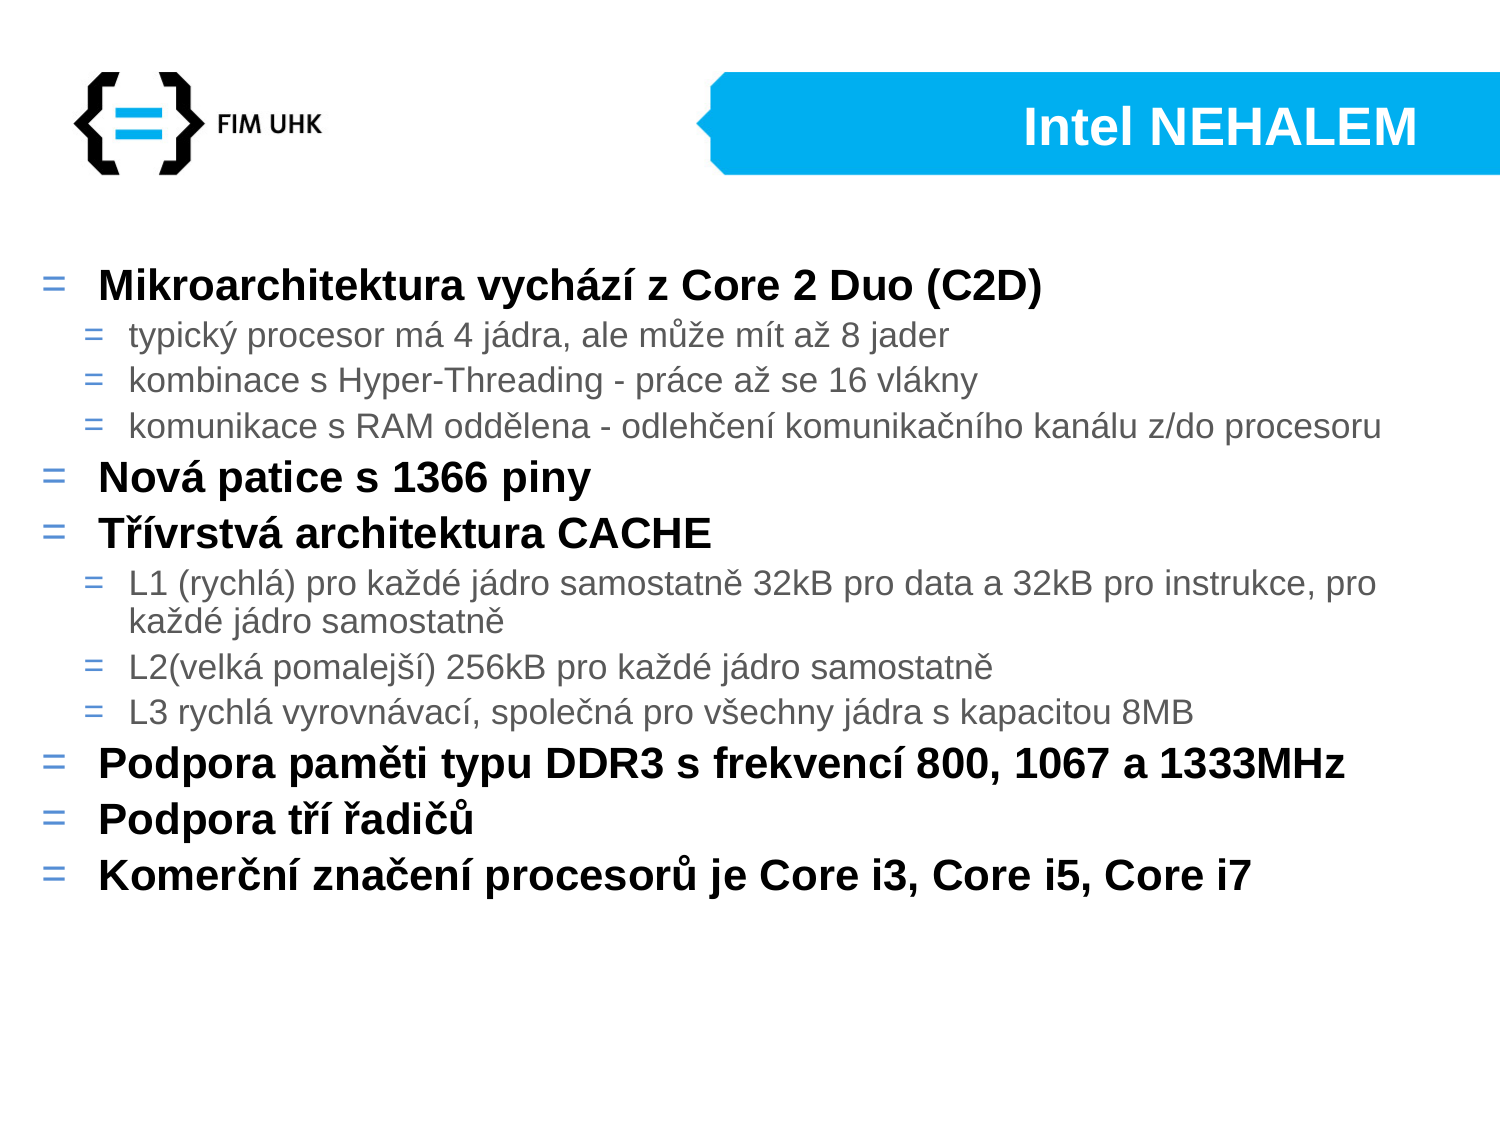

# Intel NEHALEM
 Mikroarchitektura vychází z Core 2 Duo (C2D)
typický procesor má 4 jádra, ale může mít až 8 jader
kombinace s Hyper-Threading - práce až se 16 vlákny
komunikace s RAM oddělena - odlehčení komunikačního kanálu z/do procesoru
 Nová patice s 1366 piny
 Třívrstvá architektura CACHE
L1 (rychlá) pro každé jádro samostatně 32kB pro data a 32kB pro instrukce, pro každé jádro samostatně
L2(velká pomalejší) 256kB pro každé jádro samostatně
L3 rychlá vyrovnávací, společná pro všechny jádra s kapacitou 8MB
 Podpora paměti typu DDR3 s frekvencí 800, 1067 a 1333MHz
 Podpora tří řadičů
 Komerční značení procesorů je Core i3, Core i5, Core i7